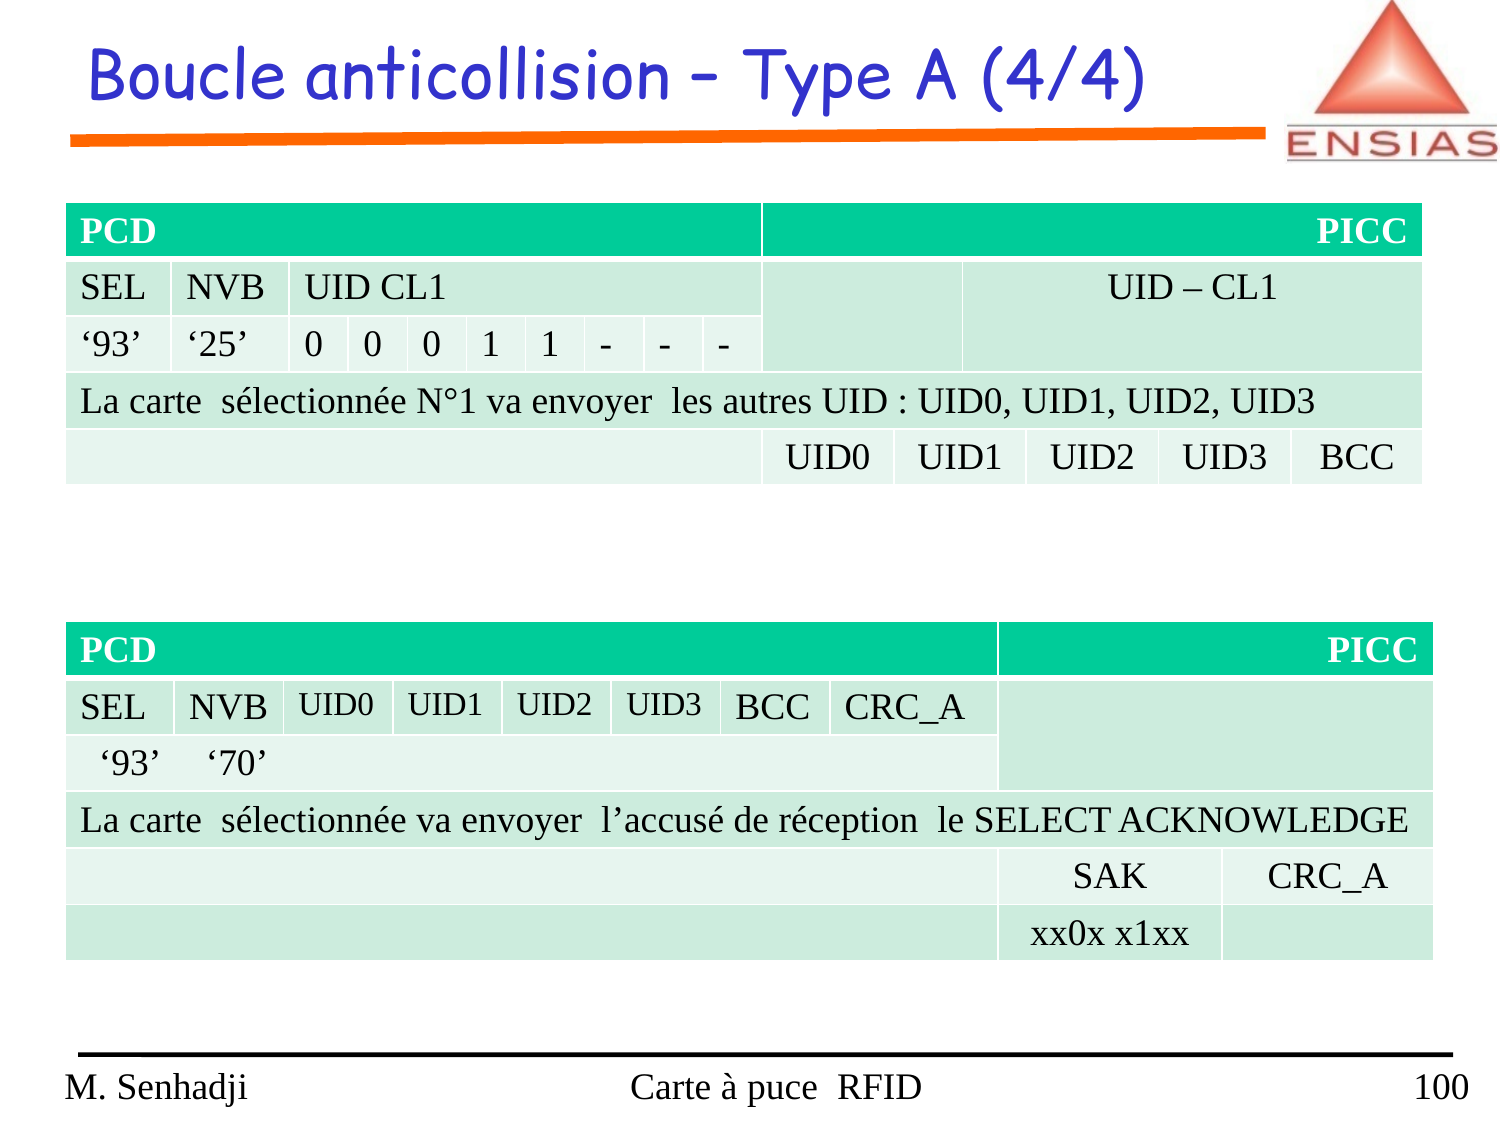

Boucle anticollision – Type A (4/4)
| PCD |  |  |  |  |  |  |  |  |  | PICC |  |  |  |  |  |
| --- | --- | --- | --- | --- | --- | --- | --- | --- | --- | --- | --- | --- | --- | --- | --- |
| SEL | NVB | UID CL1 |  |  |  |  |  |  |  |  |  | UID – CL1 |  |  |  |
| ‘93’ | ‘25’ | 0 | 0 | 0 | 1 | 1 | - | - | - |  |  |  |  |  |  |
| La carte sélectionnée N°1 va envoyer les autres UID : UID0, UID1, UID2, UID3 |  |  |  |  |  |  |  |  |  |  |  |  |  |  |  |
|  |  |  |  |  |  |  |  |  |  | UID0 | UID1 |  | UID2 | UID3 | BCC |
| PCD |  |  |  |  |  |  |  | PICC |  |
| --- | --- | --- | --- | --- | --- | --- | --- | --- | --- |
| SEL | NVB | UID0 | UID1 | UID2 | UID3 | BCC | CRC\_A |  |  |
| ‘93’ ‘70’ |  |  |  |  |  |  |  |  |  |
| La carte sélectionnée va envoyer l’accusé de réception le SELECT ACKNOWLEDGE |  |  |  |  |  |  |  |  |  |
|  |  |  |  |  |  |  |  | SAK | CRC\_A |
|  |  |  |  |  |  |  |  | xx0x x1xx |  |